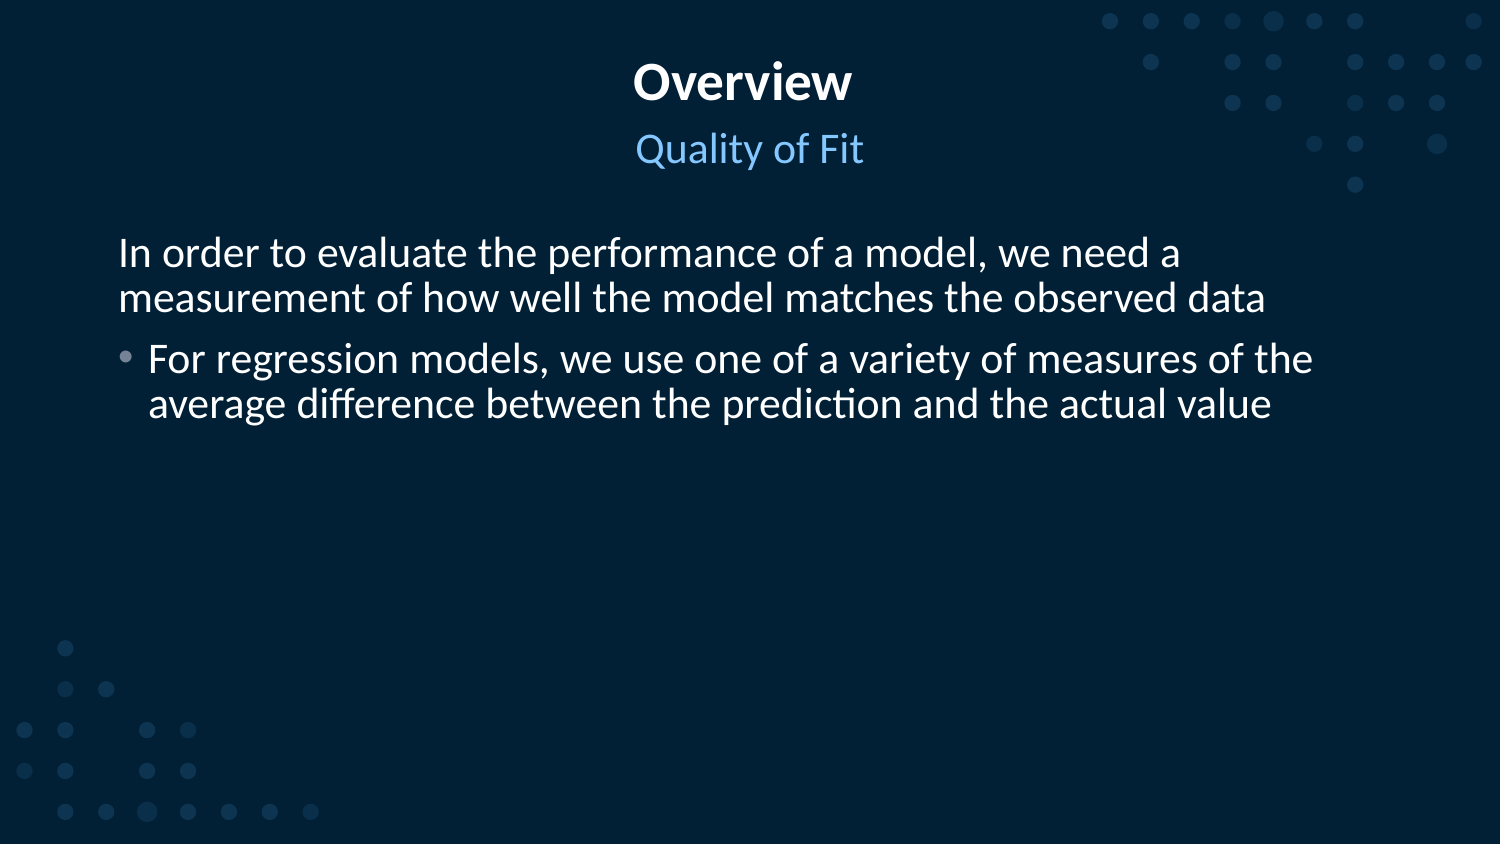

# Overview
Quality of Fit
In order to evaluate the performance of a model, we need a measurement of how well the model matches the observed data
For regression models, we use one of a variety of measures of the average difference between the prediction and the actual value